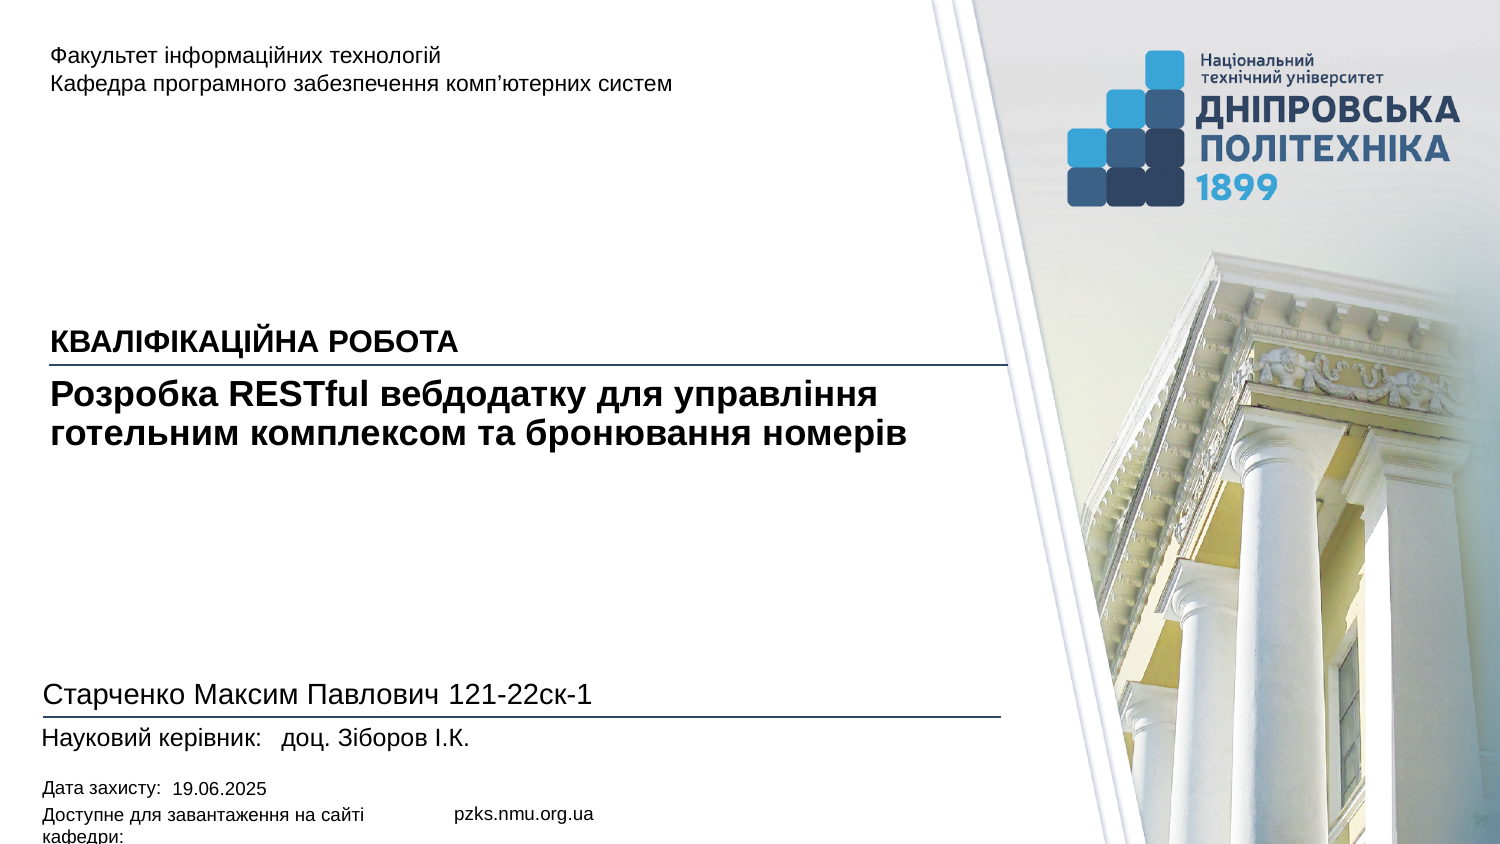

Факультет інформаційних технологій
Кафедра програмного забезпечення комп’ютерних систем

КВАЛІФІКАЦІЙНА РОБОТА
# Розробка RESTful вебдодатку для управління готельним комплексом та бронювання номерів
Старченко Максим Павлович 121-22ск-1

доц. Зіборов І.К.

19.06.2025

pzks.nmu.org.ua